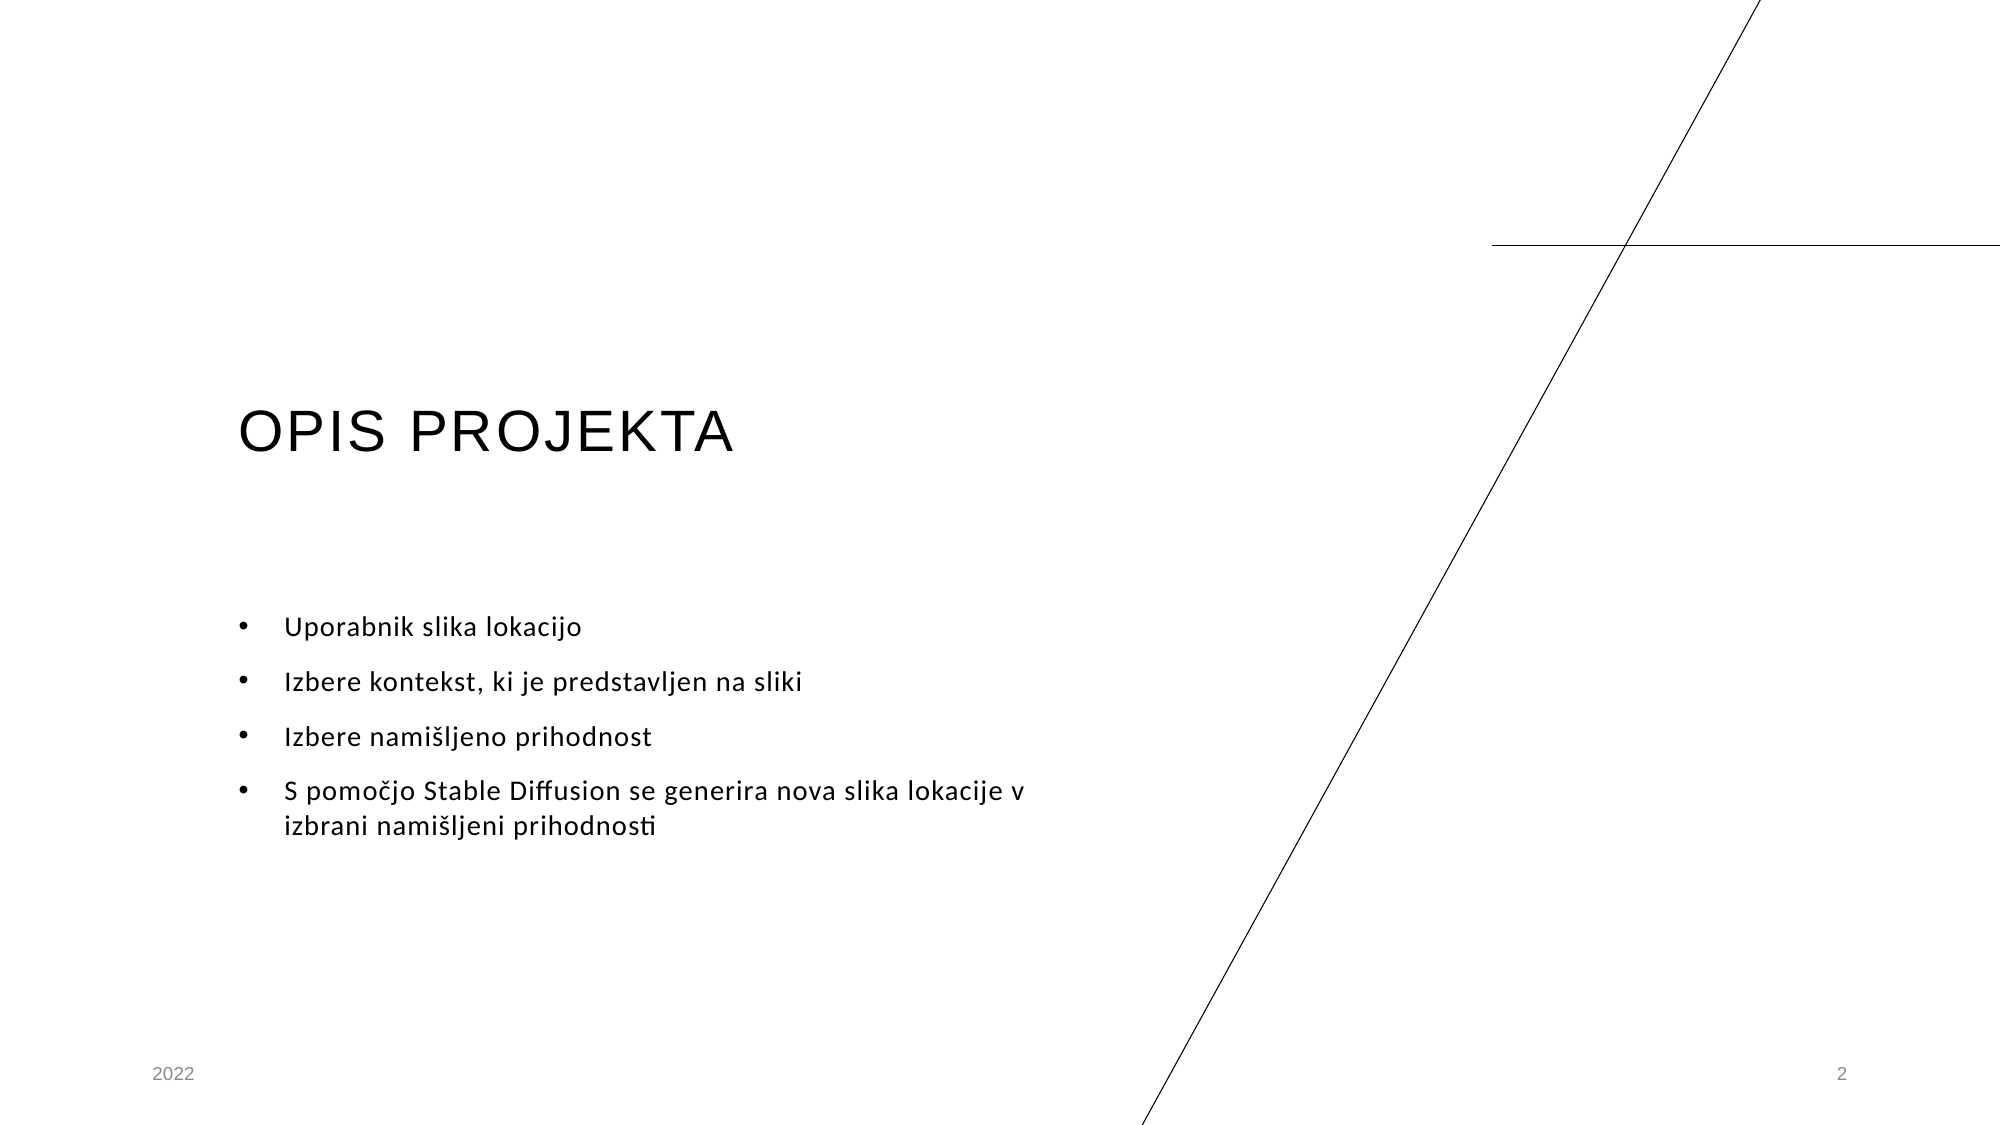

# opis projekta
Uporabnik slika lokacijo
Izbere kontekst, ki je predstavljen na sliki
Izbere namišljeno prihodnost
S pomočjo Stable Diffusion se generira nova slika lokacije v izbrani namišljeni prihodnosti
2022
2